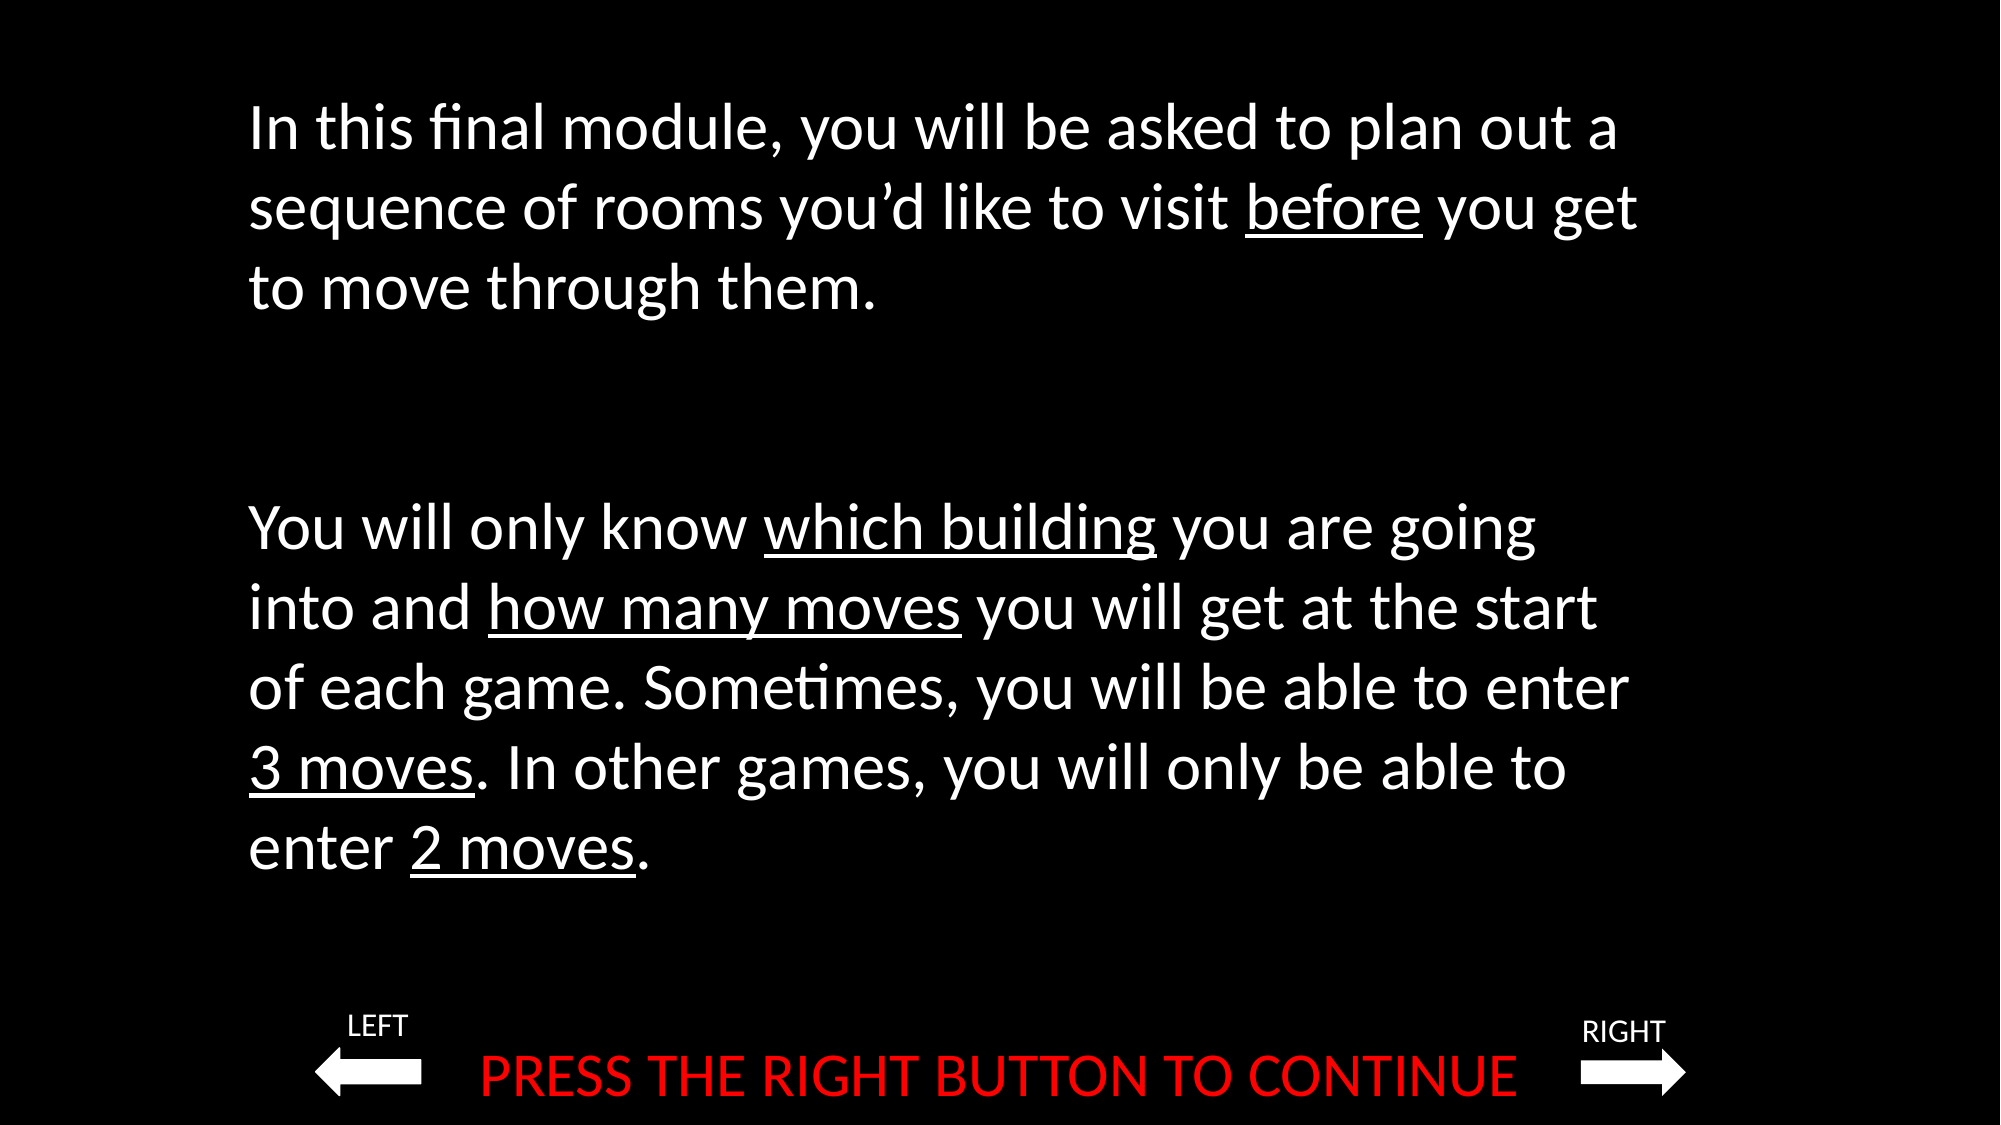

In this final module, you will be asked to plan out a sequence of rooms you’d like to visit before you get to move through them.

You will only know which building you are going into and how many moves you will get at the start of each game. Sometimes, you will be able to enter 3 moves. In other games, you will only be able to enter 2 moves.

LEFT
RIGHT
PRESS THE RIGHT BUTTON TO CONTINUE